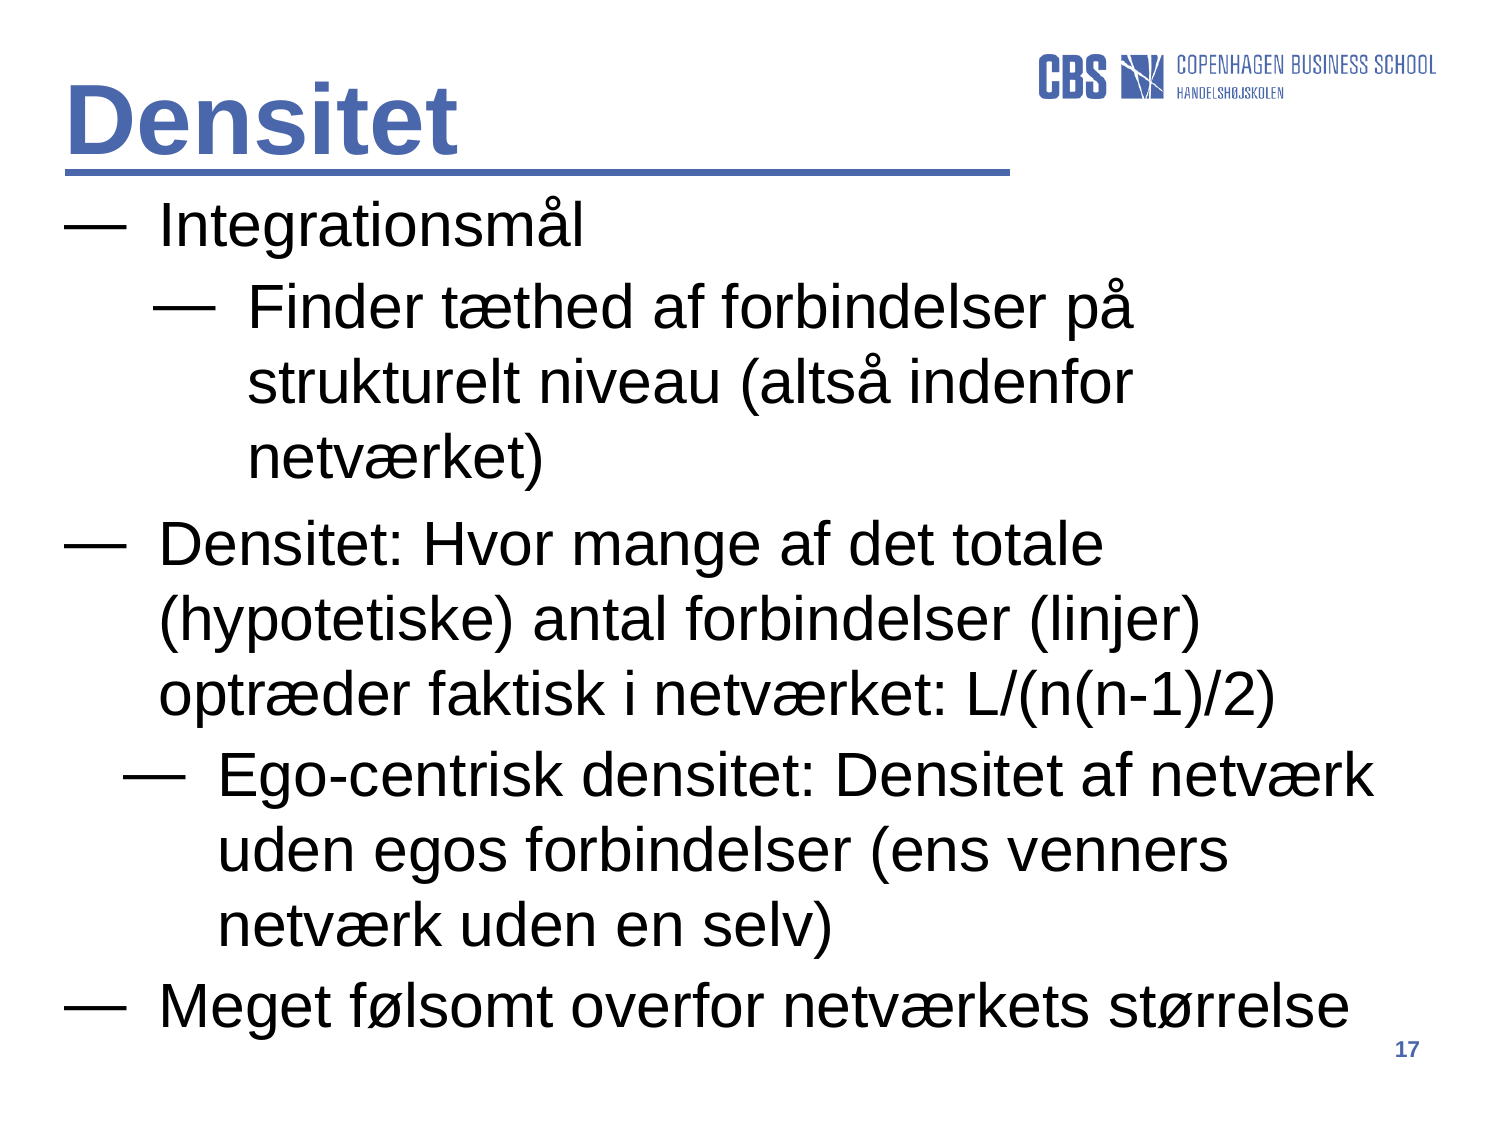

Densitet
Integrationsmål
Finder tæthed af forbindelser på strukturelt niveau (altså indenfor netværket)
Densitet: Hvor mange af det totale (hypotetiske) antal forbindelser (linjer) optræder faktisk i netværket: L/(n(n-1)/2)
Ego-centrisk densitet: Densitet af netværk uden egos forbindelser (ens venners netværk uden en selv)
Meget følsomt overfor netværkets størrelse